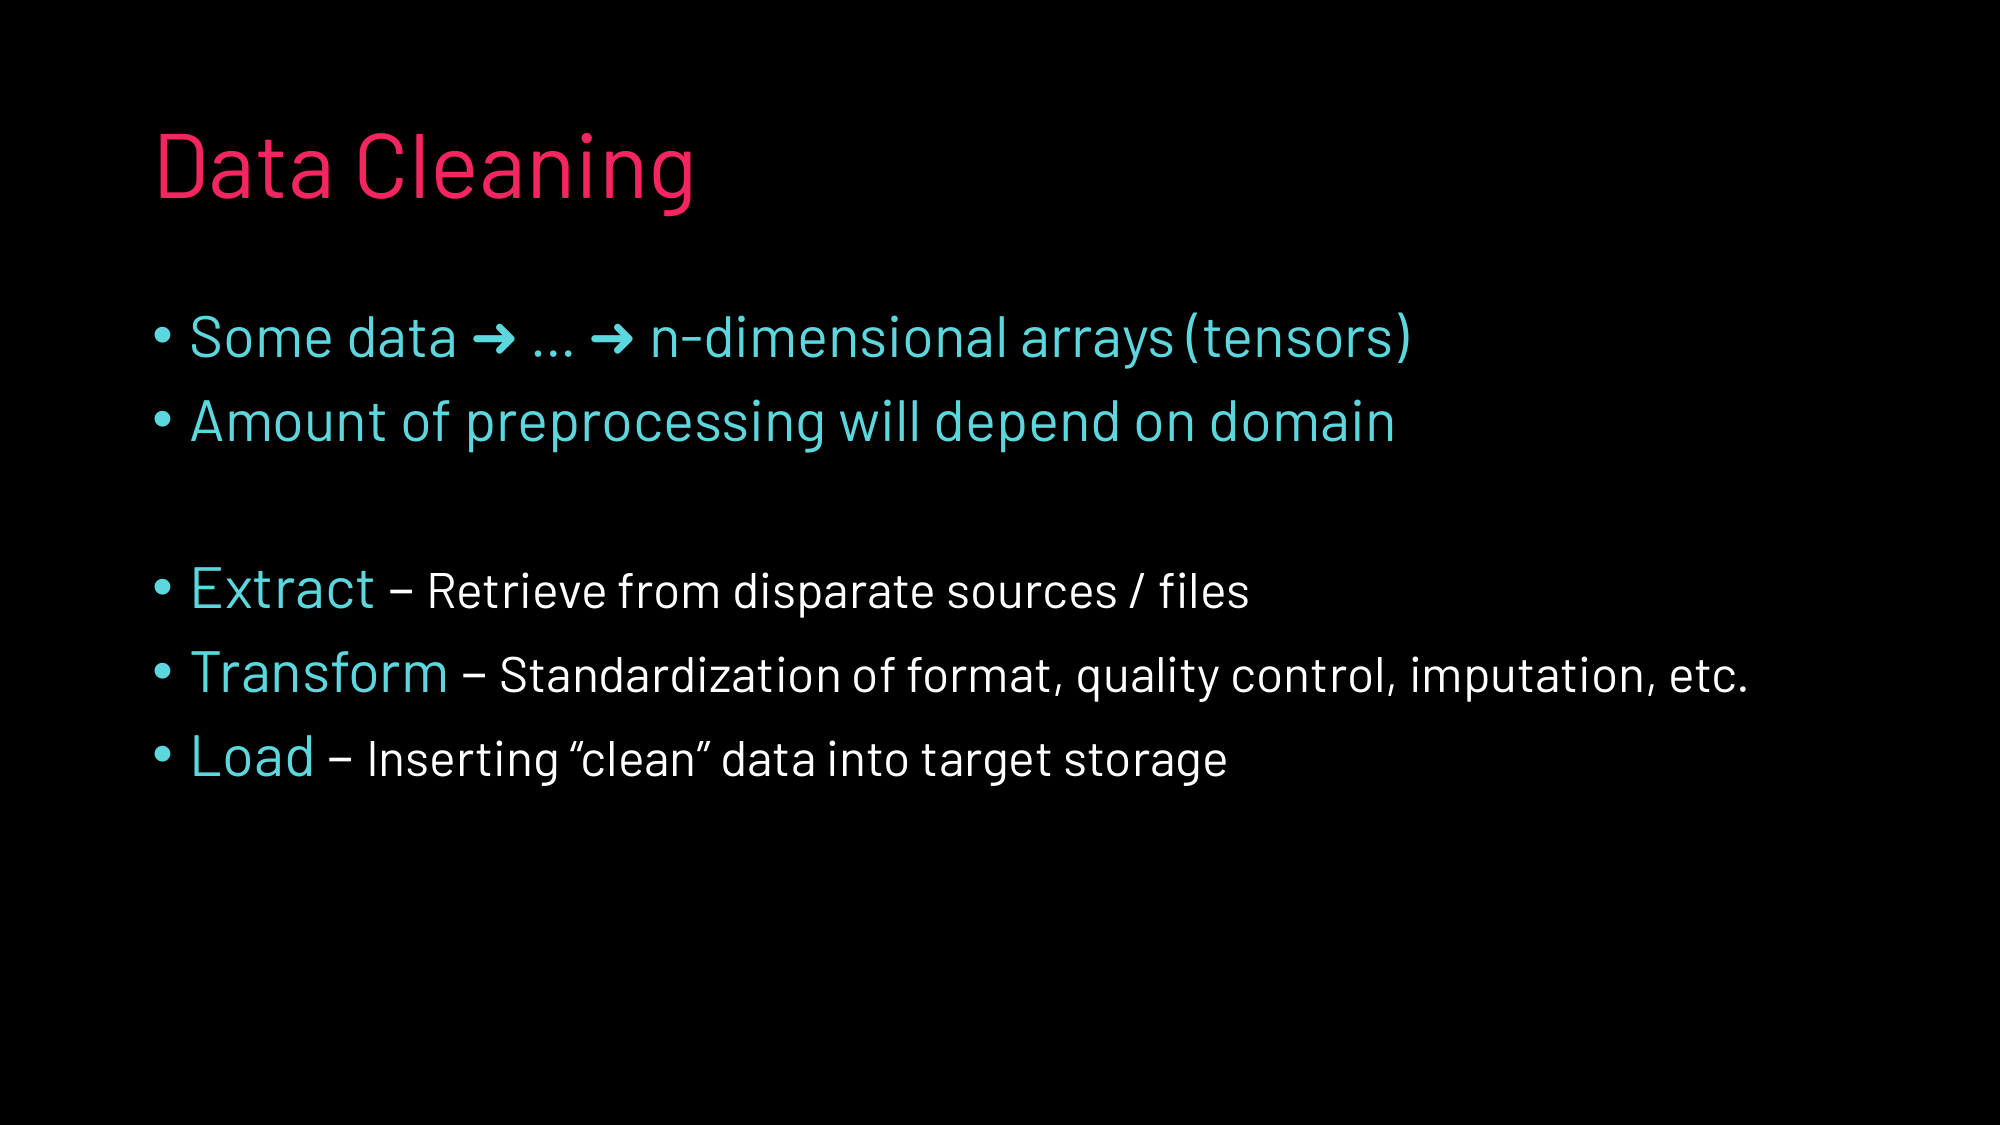

# Data Cleaning
Some data ➜ … ➜ n-dimensional arrays (tensors)
Amount of preprocessing will depend on domain

Extract – Retrieve from disparate sources / files
Transform – Standardization of format, quality control, imputation, etc.
Load – Inserting “clean” data into target storage